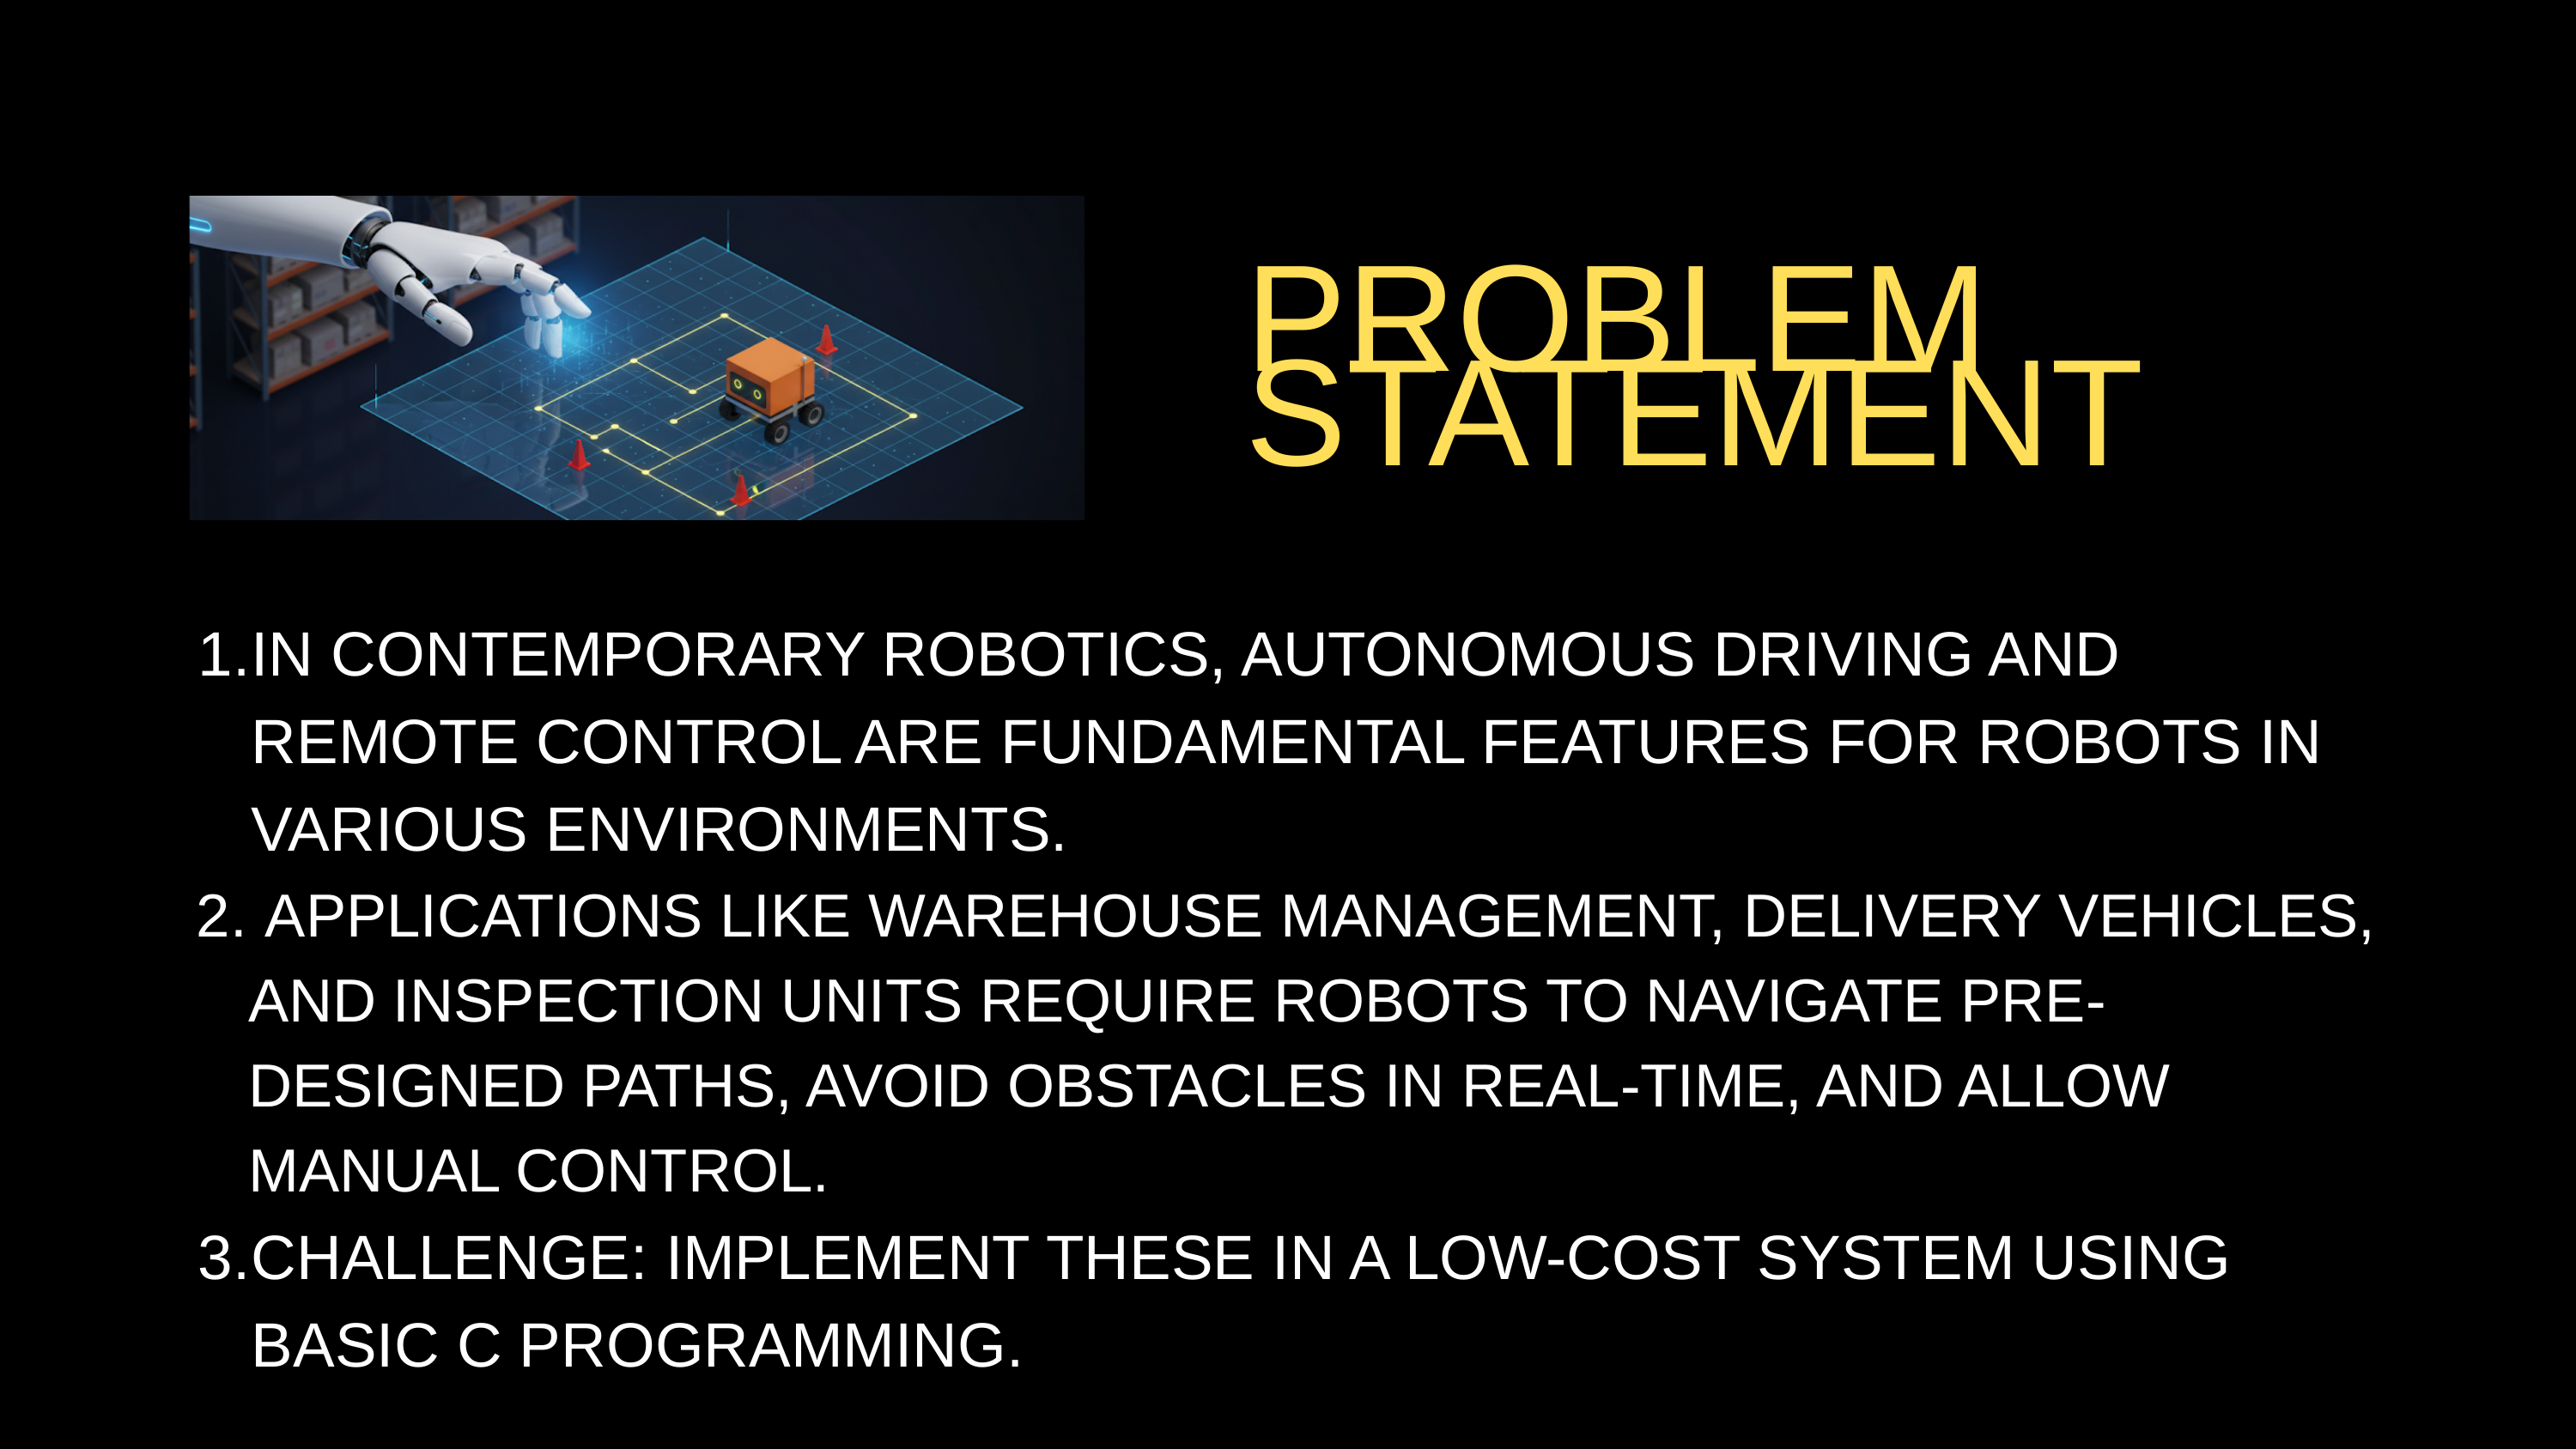

PROBLEM STATEMENT

IN CONTEMPORARY ROBOTICS, AUTONOMOUS DRIVING AND REMOTE CONTROL ARE FUNDAMENTAL FEATURES FOR ROBOTS IN VARIOUS ENVIRONMENTS.
 APPLICATIONS LIKE WAREHOUSE MANAGEMENT, DELIVERY VEHICLES, AND INSPECTION UNITS REQUIRE ROBOTS TO NAVIGATE PRE-DESIGNED PATHS, AVOID OBSTACLES IN REAL-TIME, AND ALLOW MANUAL CONTROL.
CHALLENGE: IMPLEMENT THESE IN A LOW-COST SYSTEM USING BASIC C PROGRAMMING.